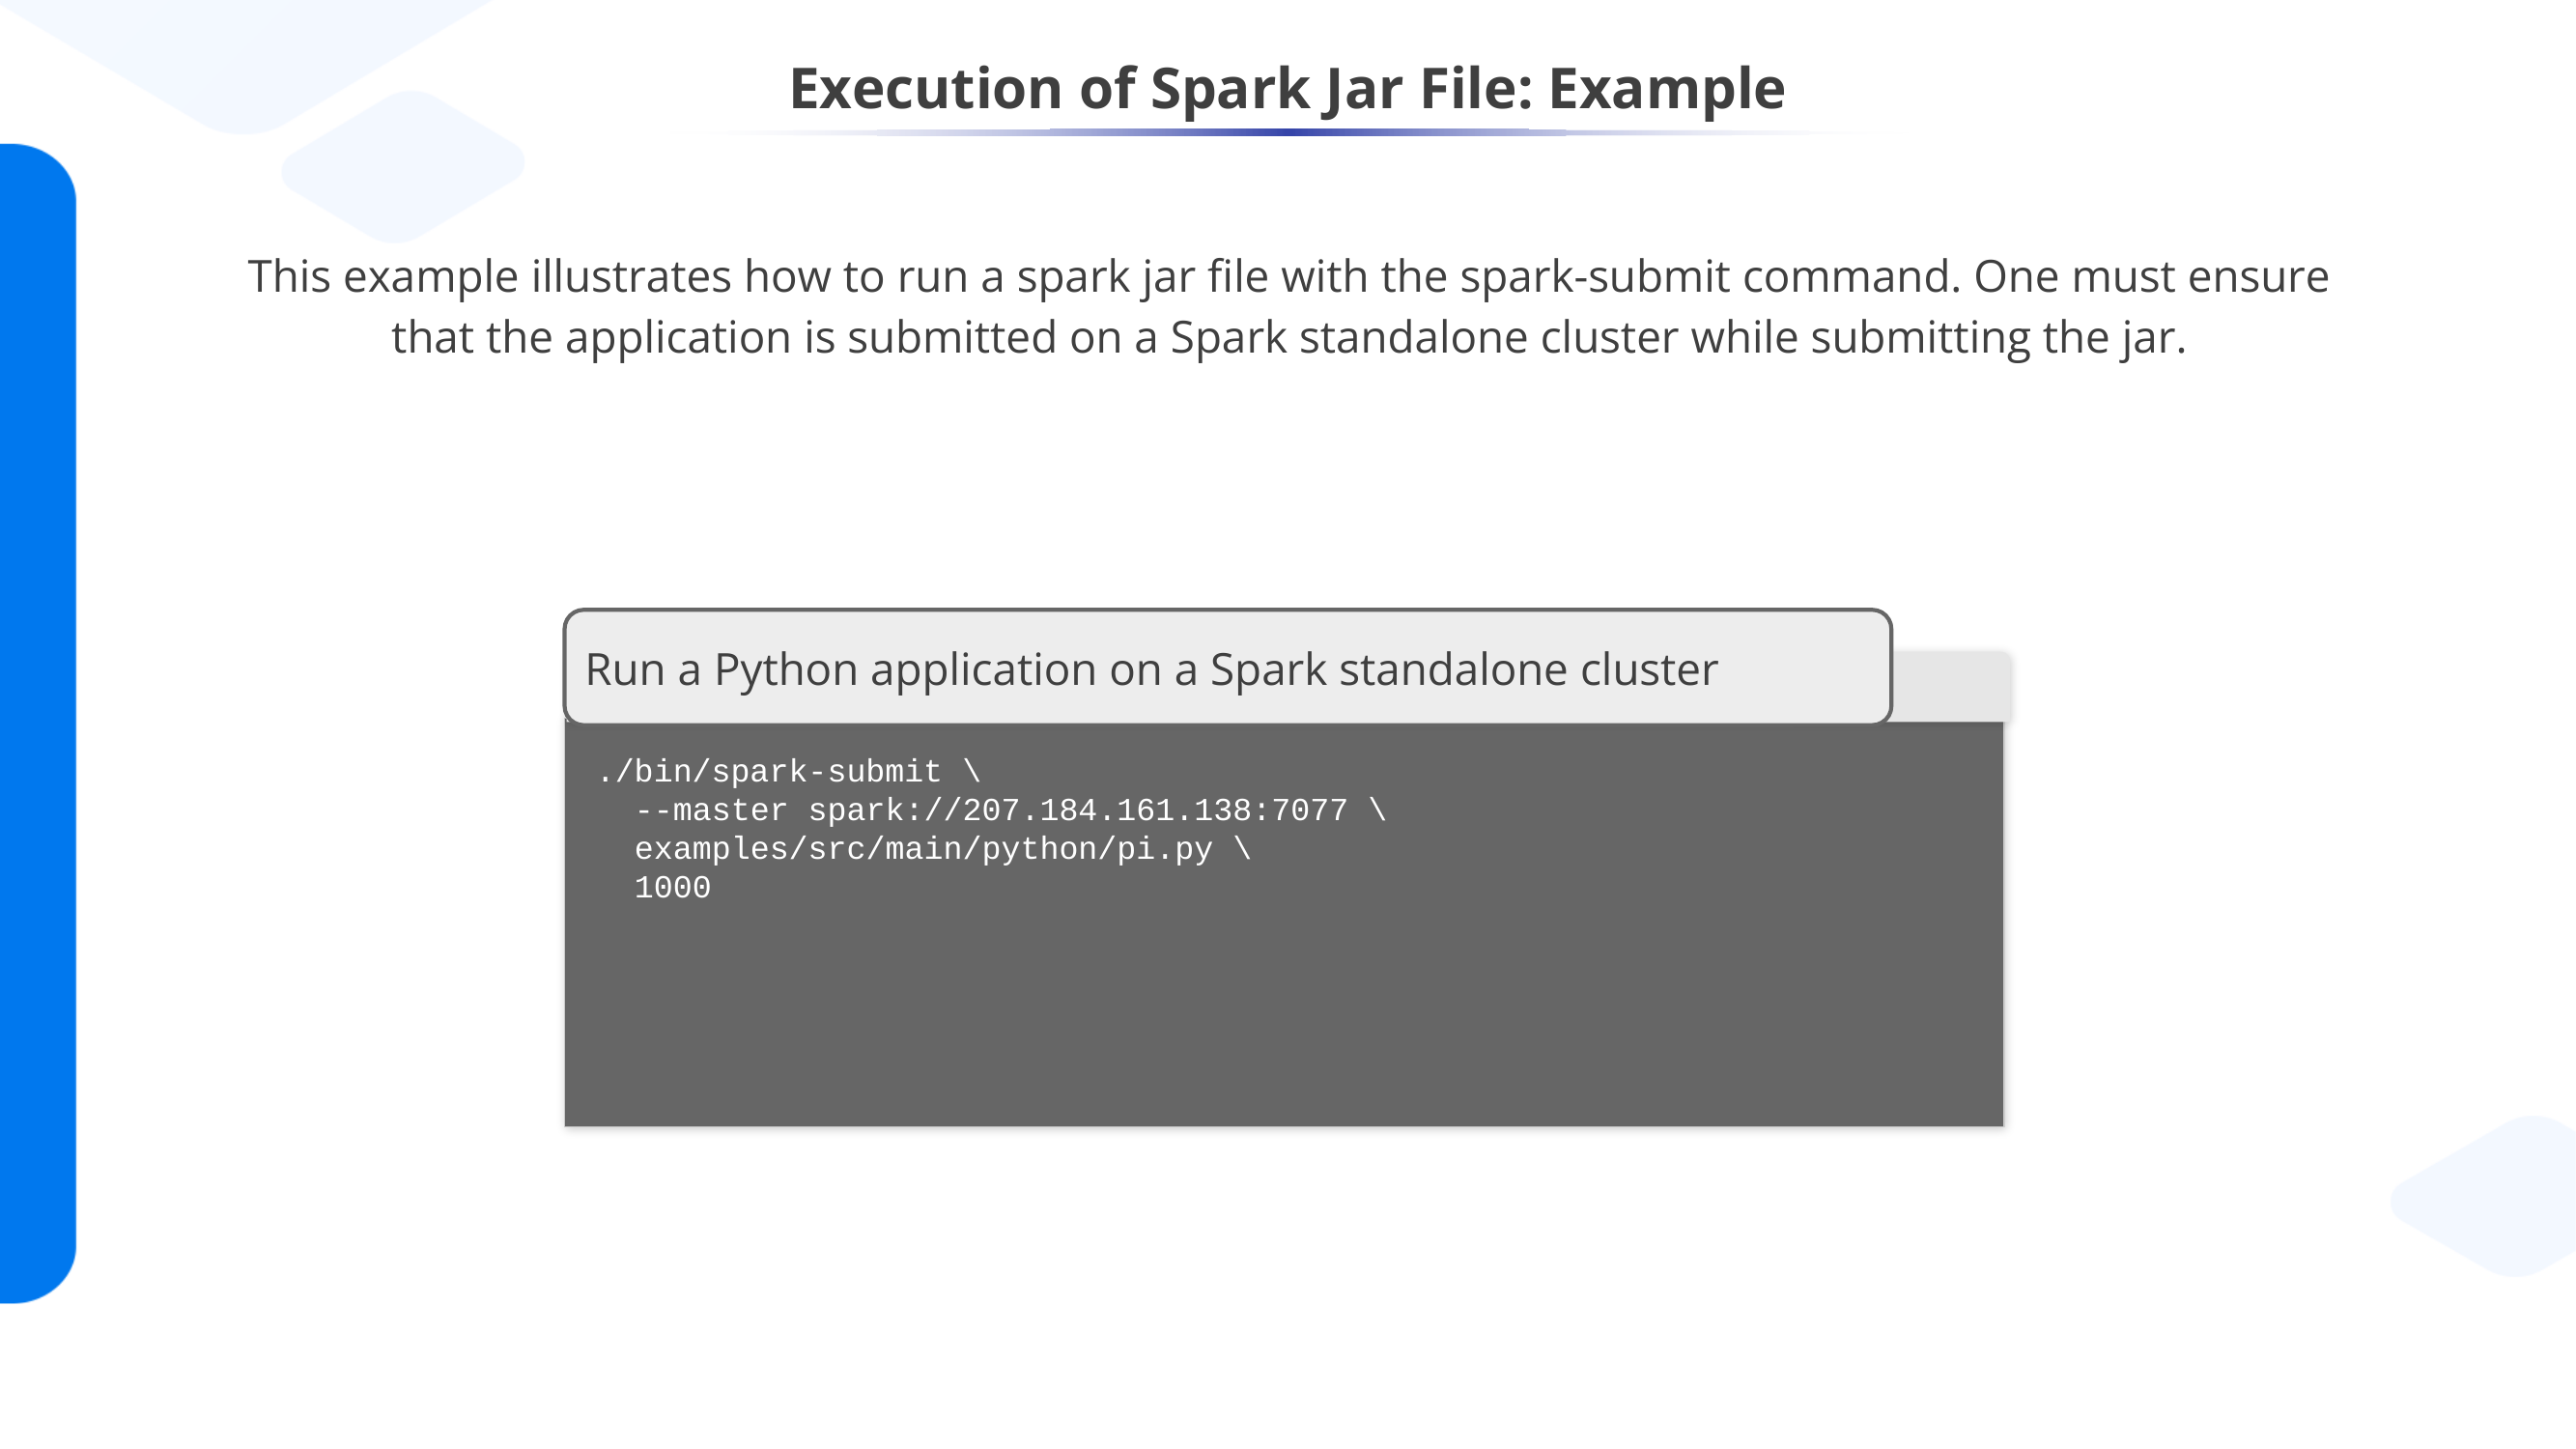

# Execution of Spark Jar File: Example

This example illustrates how to run a spark jar file with the spark-submit command. One must ensure that the application is submitted on a Spark standalone cluster while submitting the jar.
Run a Python application on a Spark standalone cluster

./bin/spark-submit \
  --master spark://207.184.161.138:7077 \
  examples/src/main/python/pi.py \
  1000